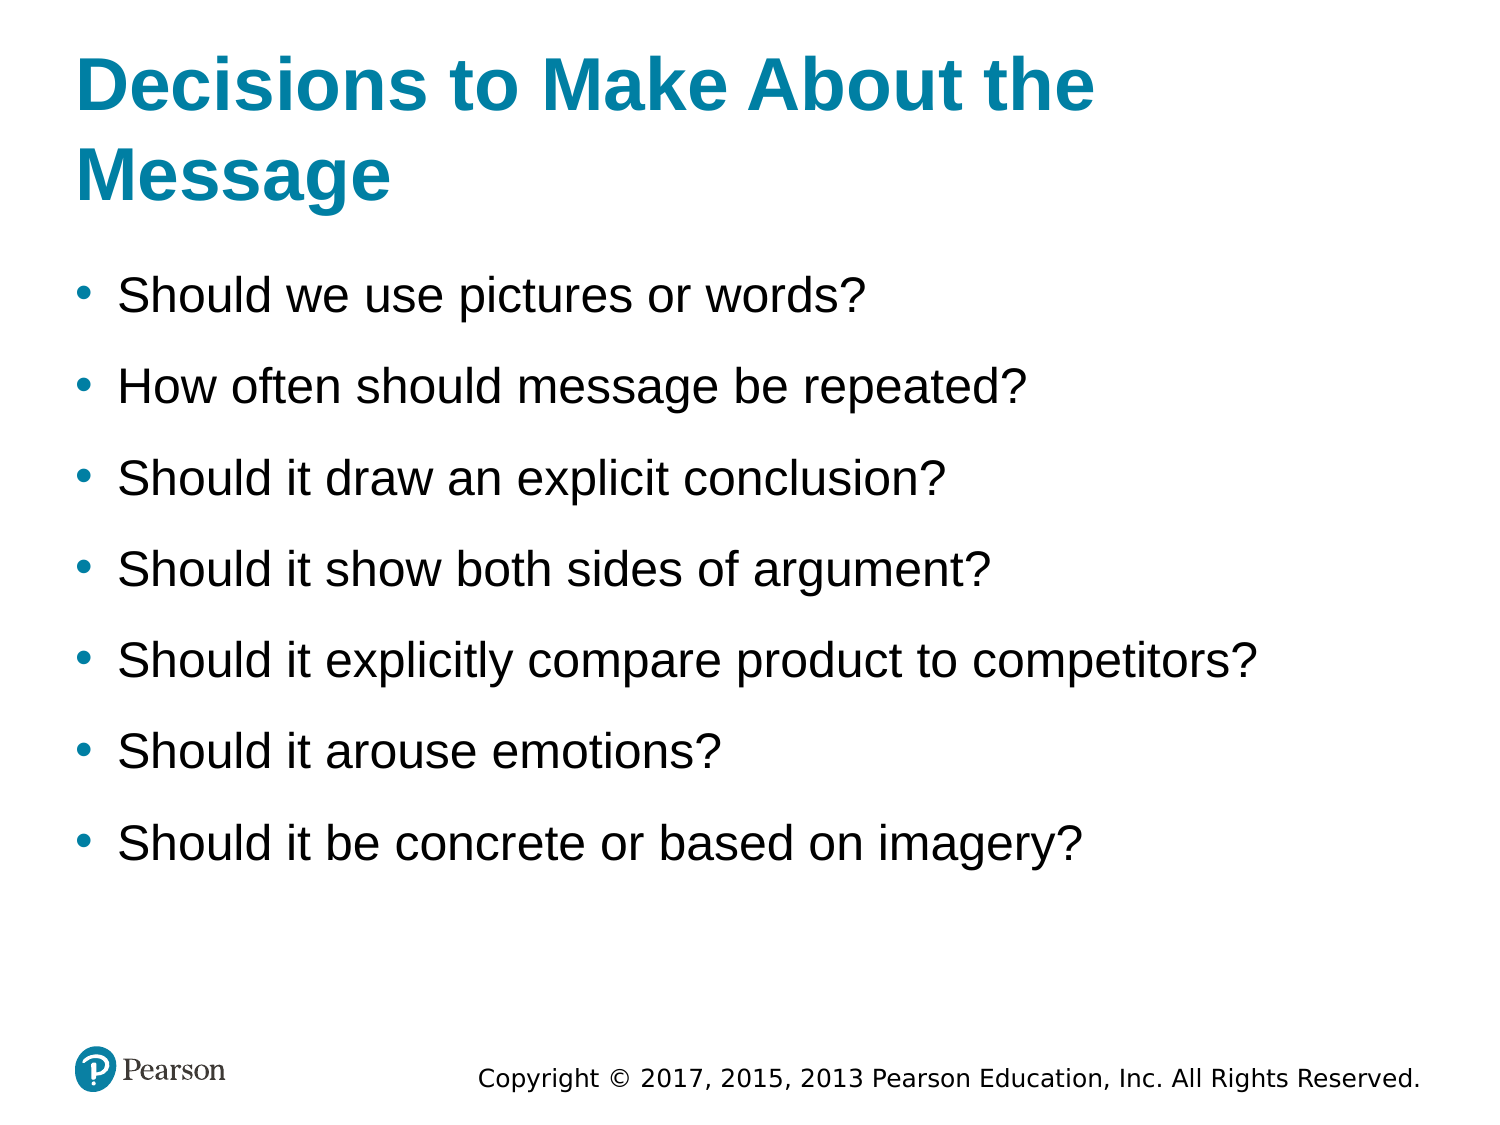

# Decisions to Make About the Message
Should we use pictures or words?
How often should message be repeated?
Should it draw an explicit conclusion?
Should it show both sides of argument?
Should it explicitly compare product to competitors?
Should it arouse emotions?
Should it be concrete or based on imagery?